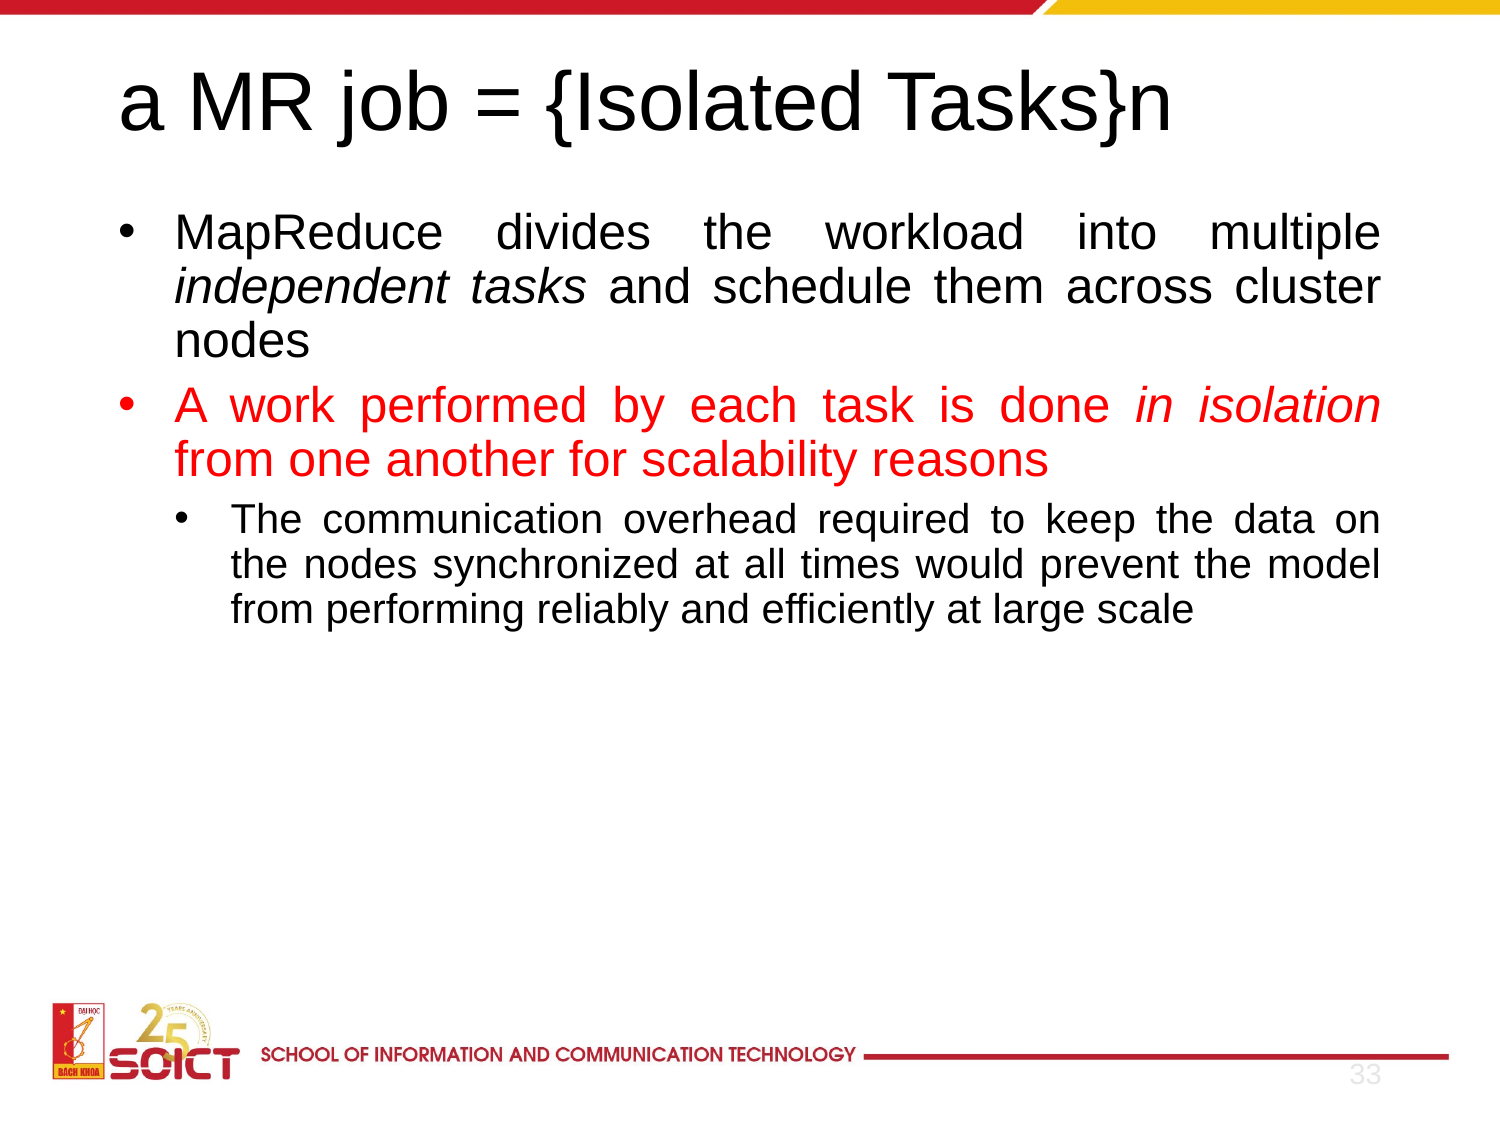

# a MR job = {Isolated Tasks}n
MapReduce divides the workload into multiple independent tasks and schedule them across cluster nodes
A work performed by each task is done in isolation from one another for scalability reasons
The communication overhead required to keep the data on the nodes synchronized at all times would prevent the model from performing reliably and efficiently at large scale

33